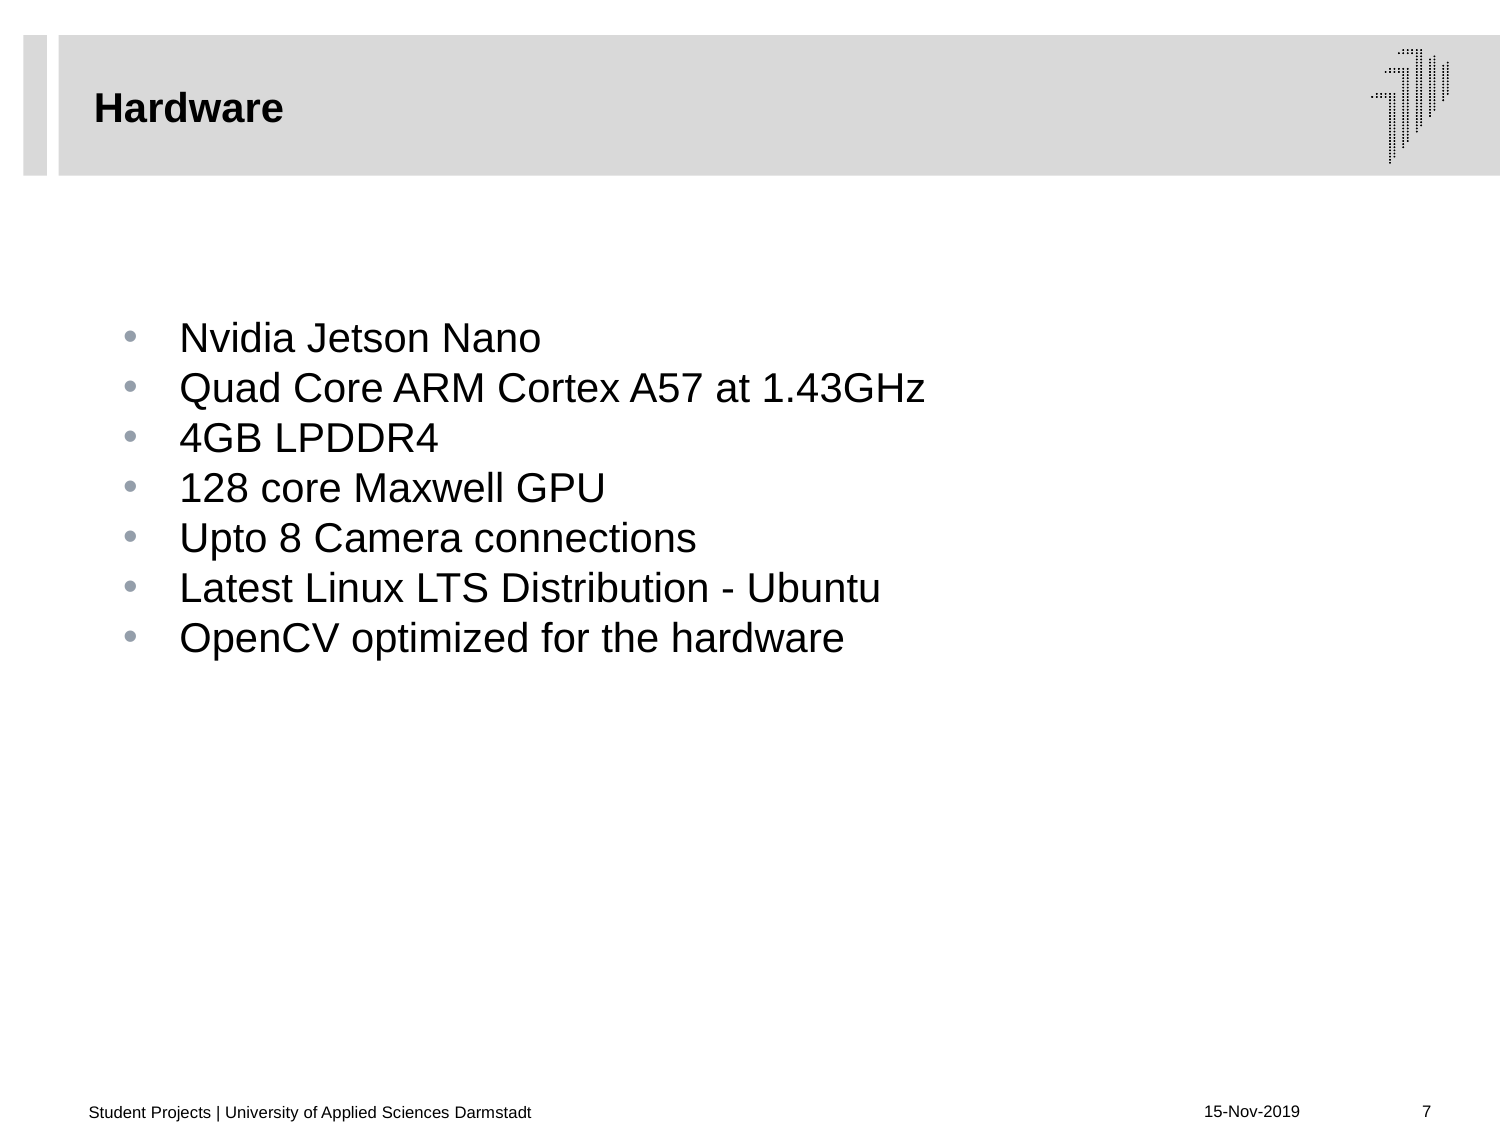

# Hardware

Nvidia Jetson Nano
Quad Core ARM Cortex A57 at 1.43GHz
4GB LPDDR4
128 core Maxwell GPU
Upto 8 Camera connections
Latest Linux LTS Distribution - Ubuntu
OpenCV optimized for the hardware

Student Projects | University of Applied Sciences Darmstadt
15-Nov-2019
7